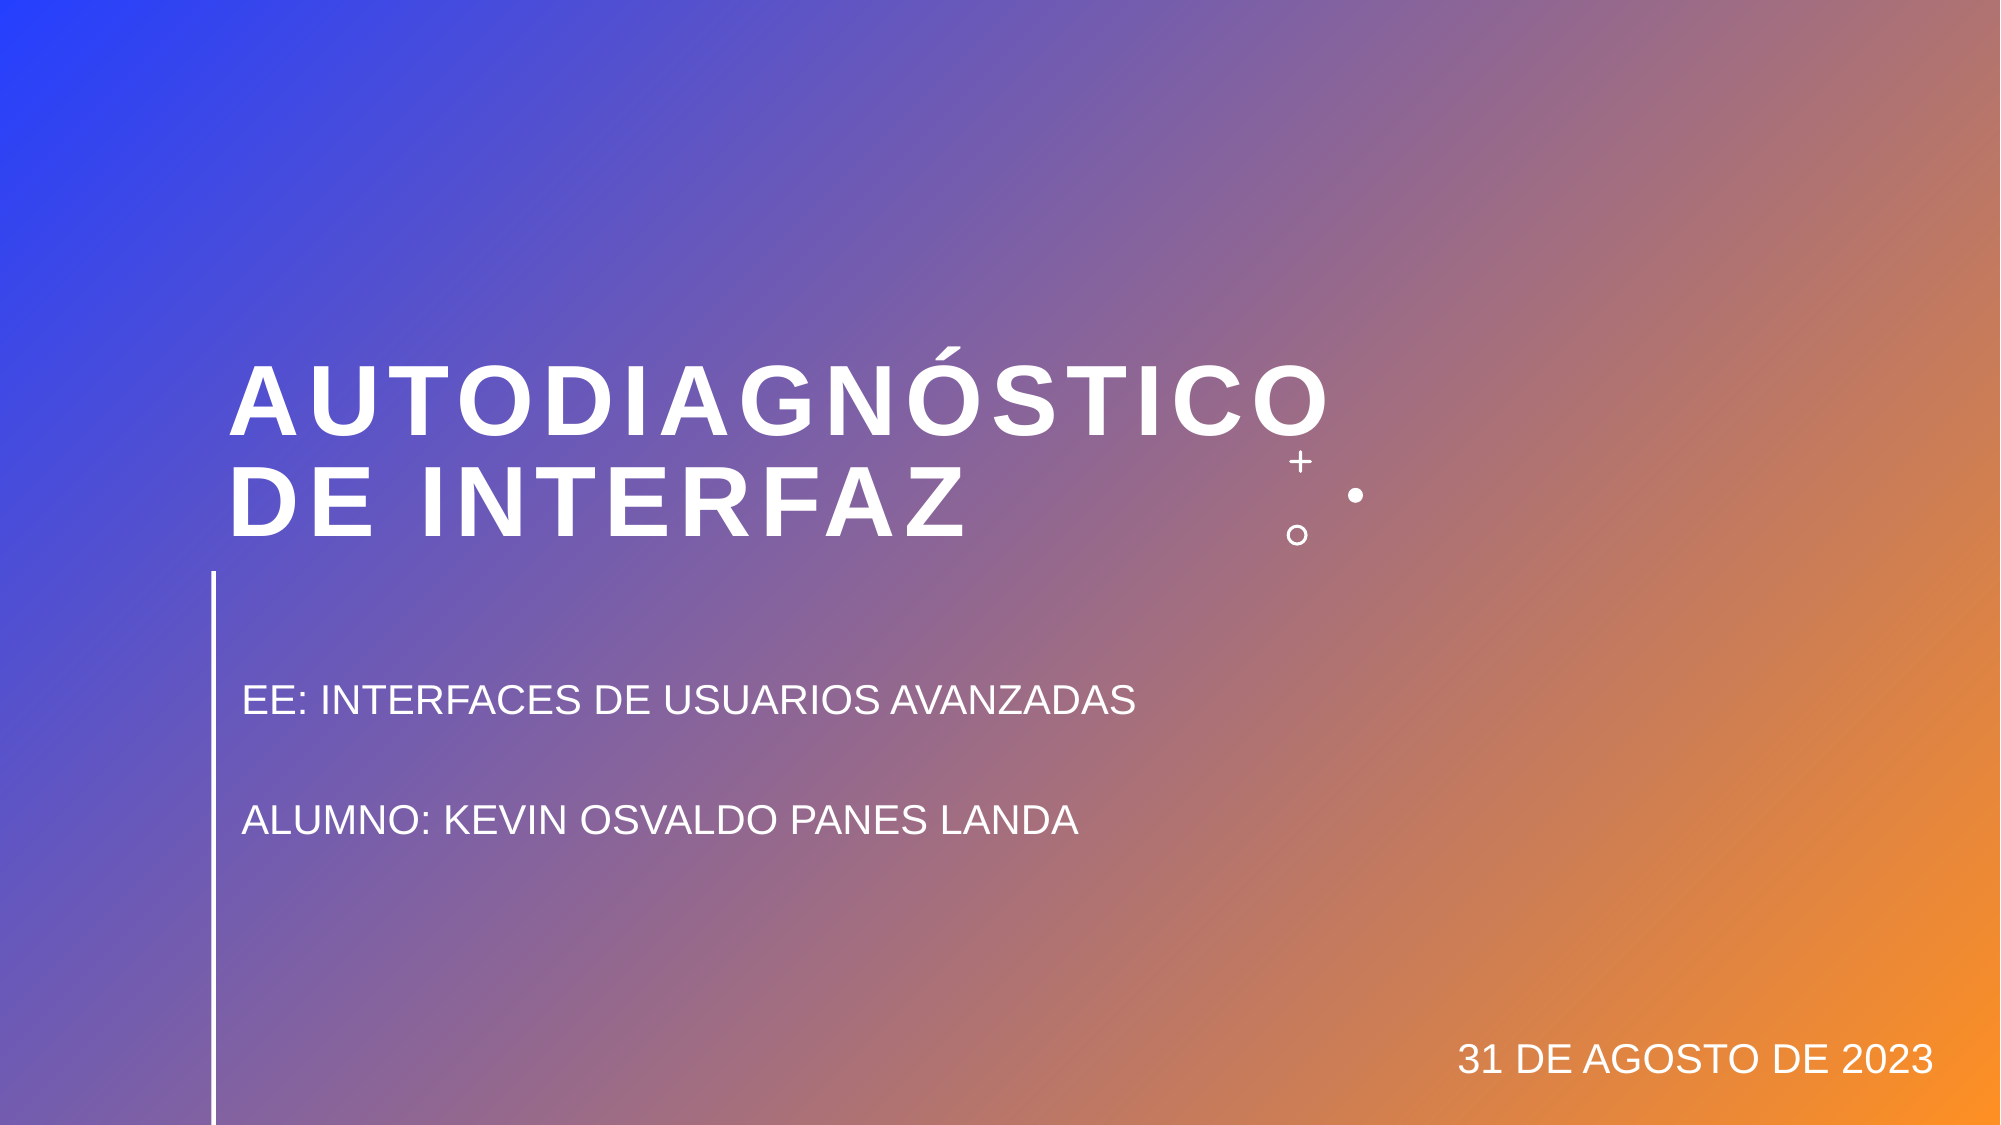

# Autodiagnóstico de interfaz
EE: INTERFACES DE USUARIOS AVANZADAS
ALUMNO: KEVIN OSVALDO PANES LANDA

31 DE AGOSTO DE 2023